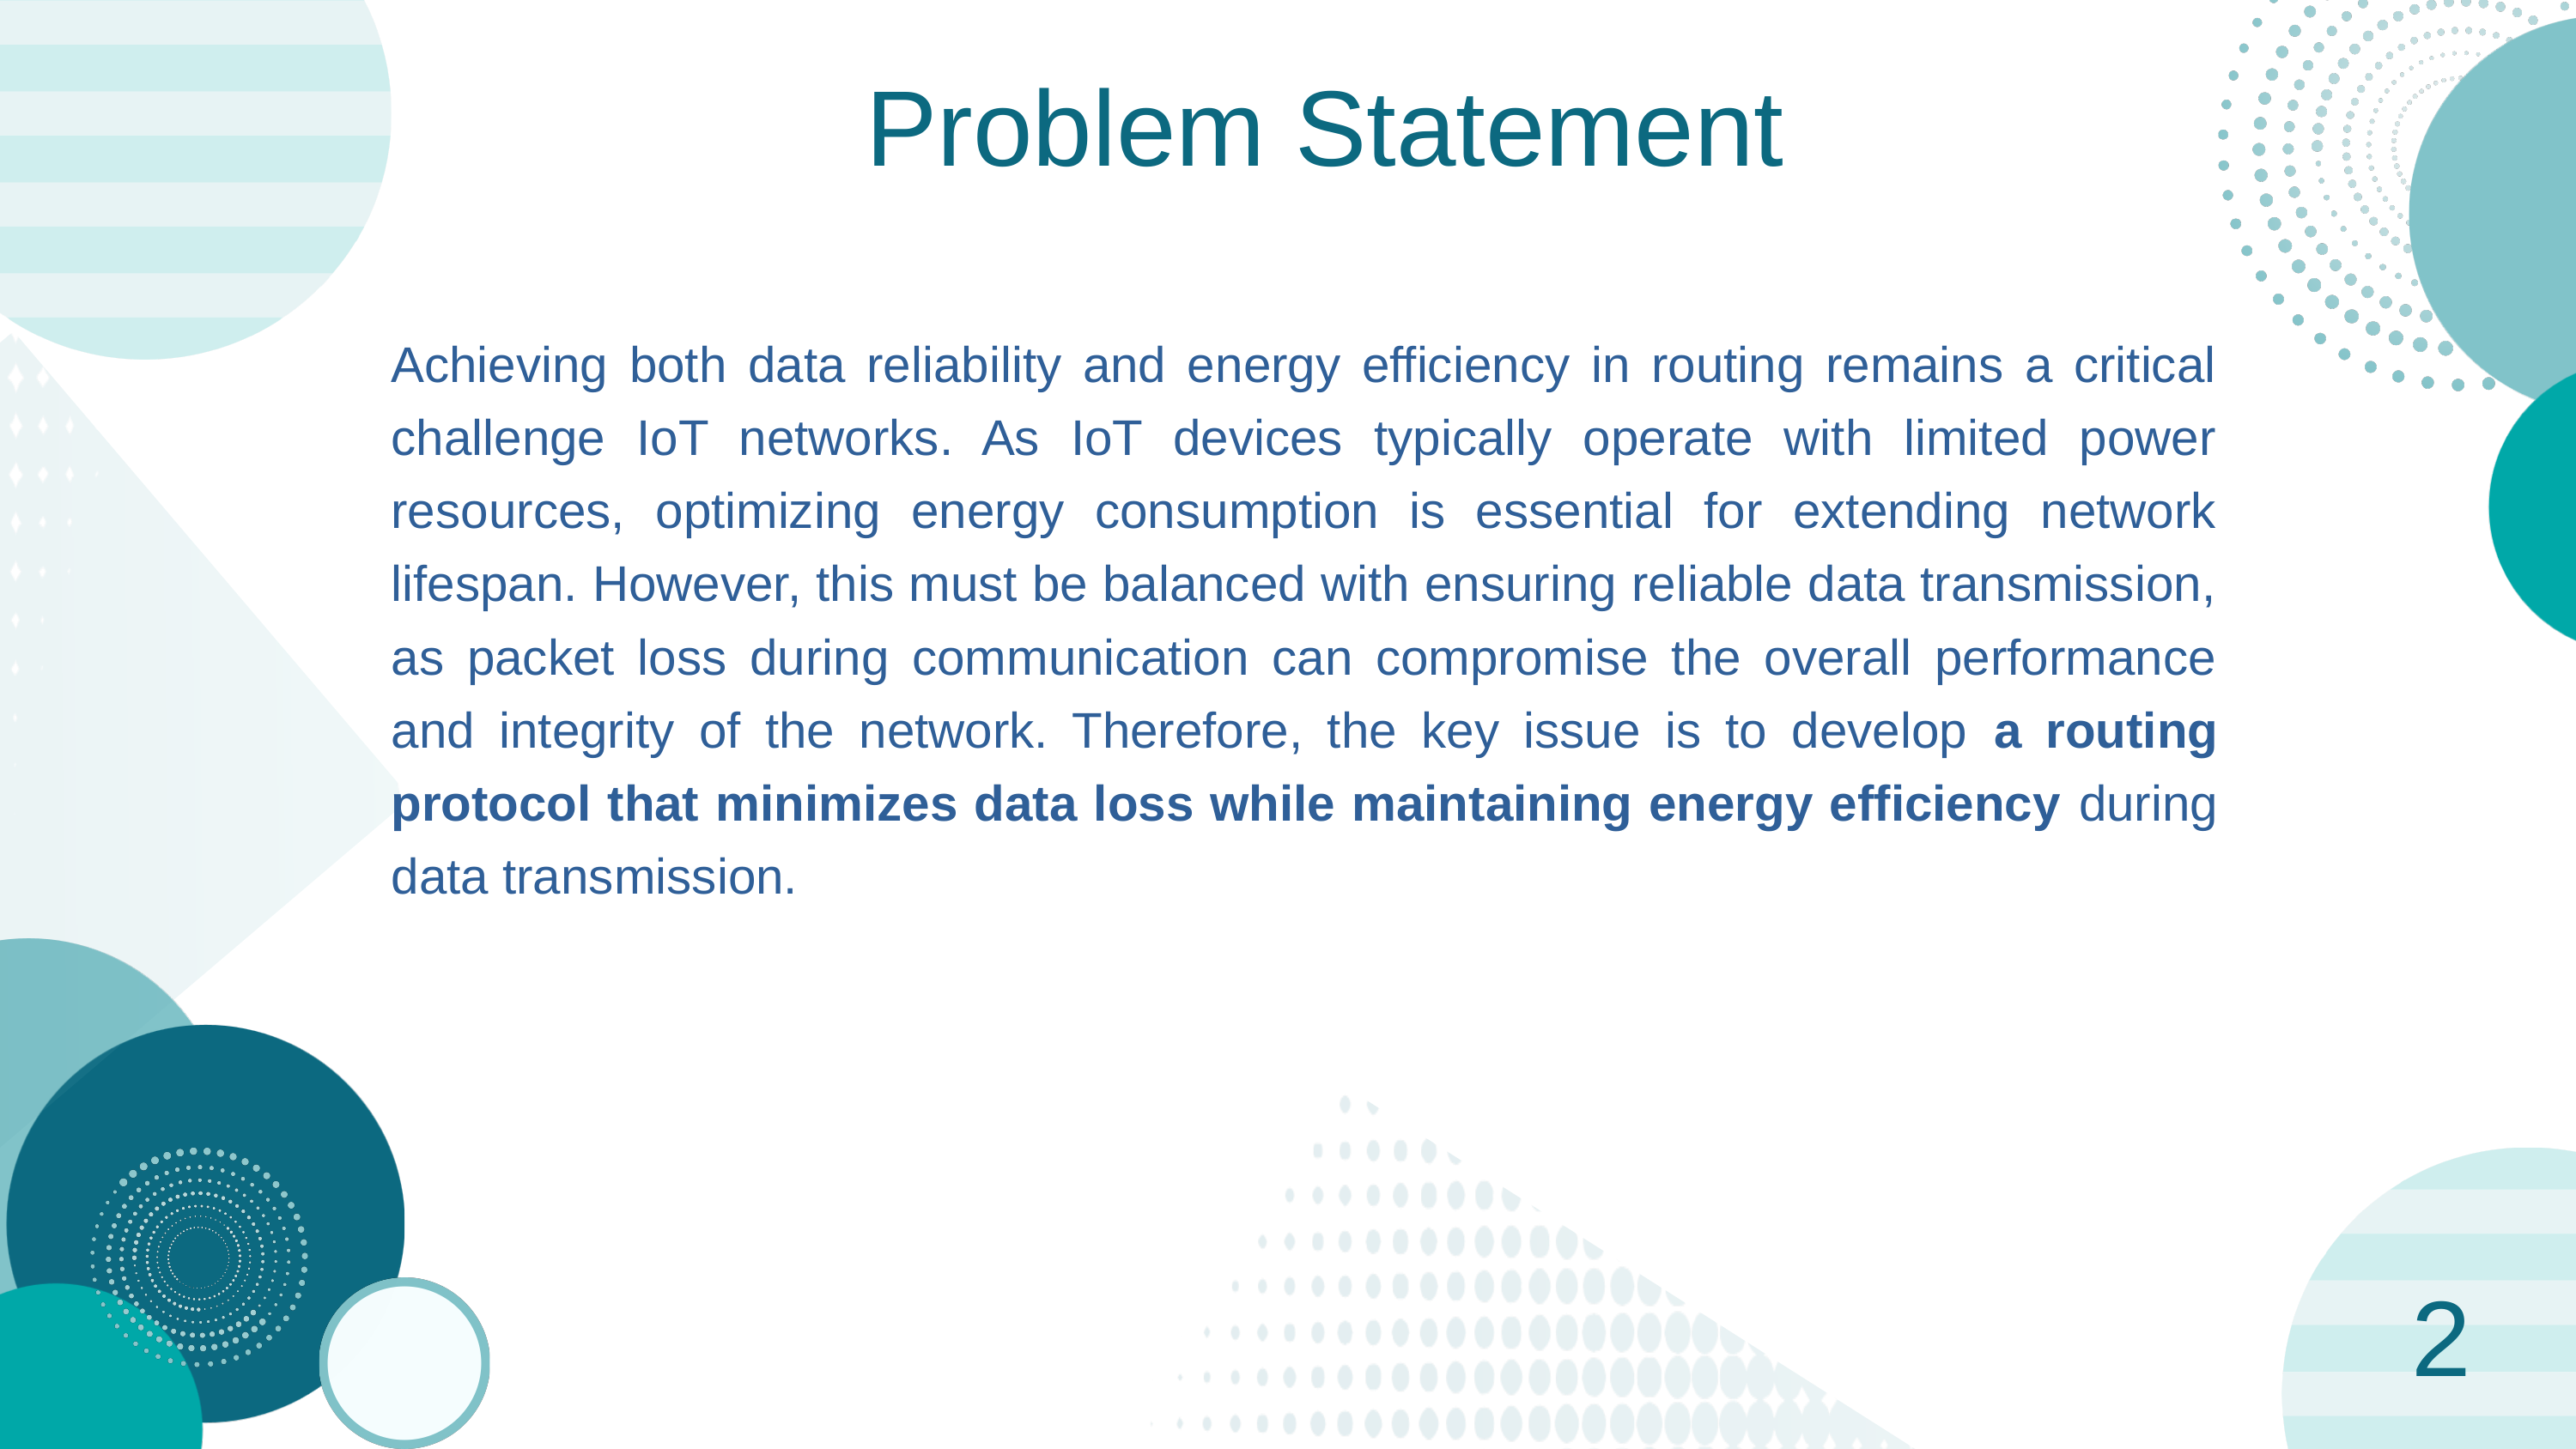

Problem Statement
Achieving both data reliability and energy efficiency in routing remains a critical challenge IoT networks. As IoT devices typically operate with limited power resources, optimizing energy consumption is essential for extending network lifespan. However, this must be balanced with ensuring reliable data transmission, as packet loss during communication can compromise the overall performance and integrity of the network. Therefore, the key issue is to develop a routing protocol that minimizes data loss while maintaining energy efficiency during data transmission.

2